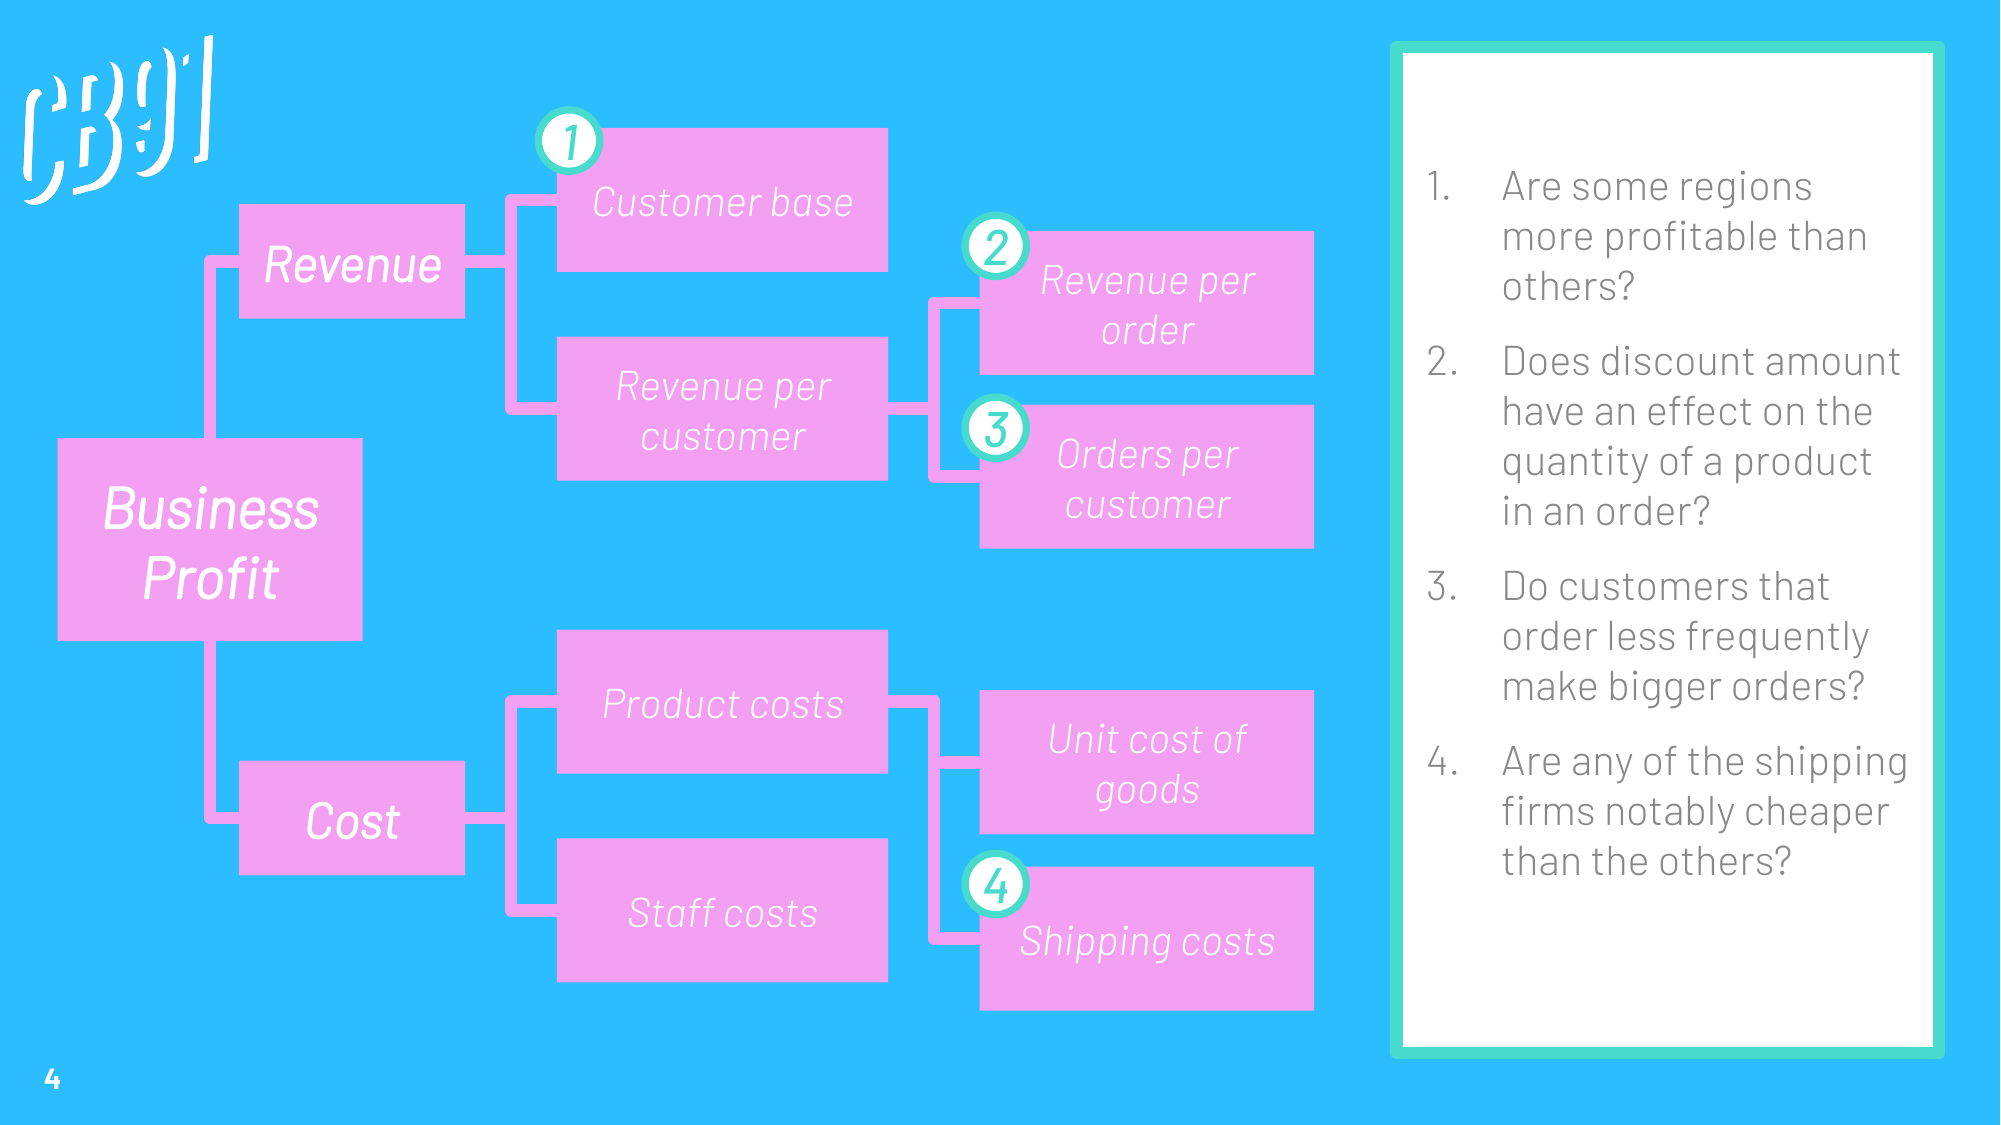

Are some regions more profitable than others?
Does discount amount have an effect on the quantity of a product in an order?
Do customers that order less frequently make bigger orders?
Are any of the shipping firms notably cheaper than the others?

1
Customer base
Revenue
Revenue per order
Revenue per customer
Orders per customer
Business Profit
Product costs
Unit cost of goods
Cost
Staff costs
Shipping costs
2
3

4
4